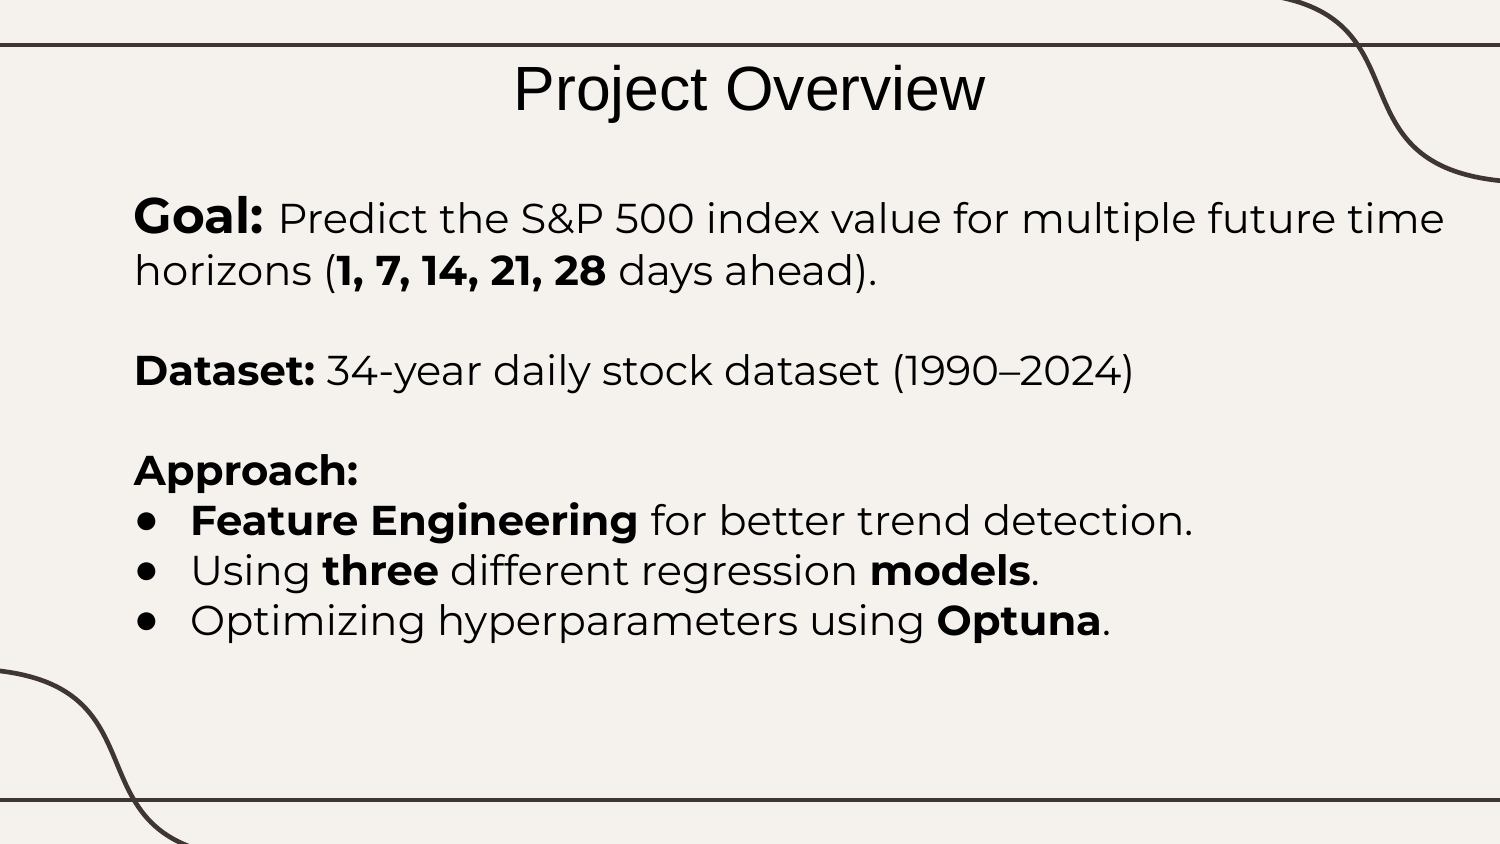

# Project Overview
Goal: Predict the S&P 500 index value for multiple future time horizons (1, 7, 14, 21, 28 days ahead).

Dataset: 34-year daily stock dataset (1990–2024)

Approach:
Feature Engineering for better trend detection.
Using three different regression models.
Optimizing hyperparameters using Optuna.